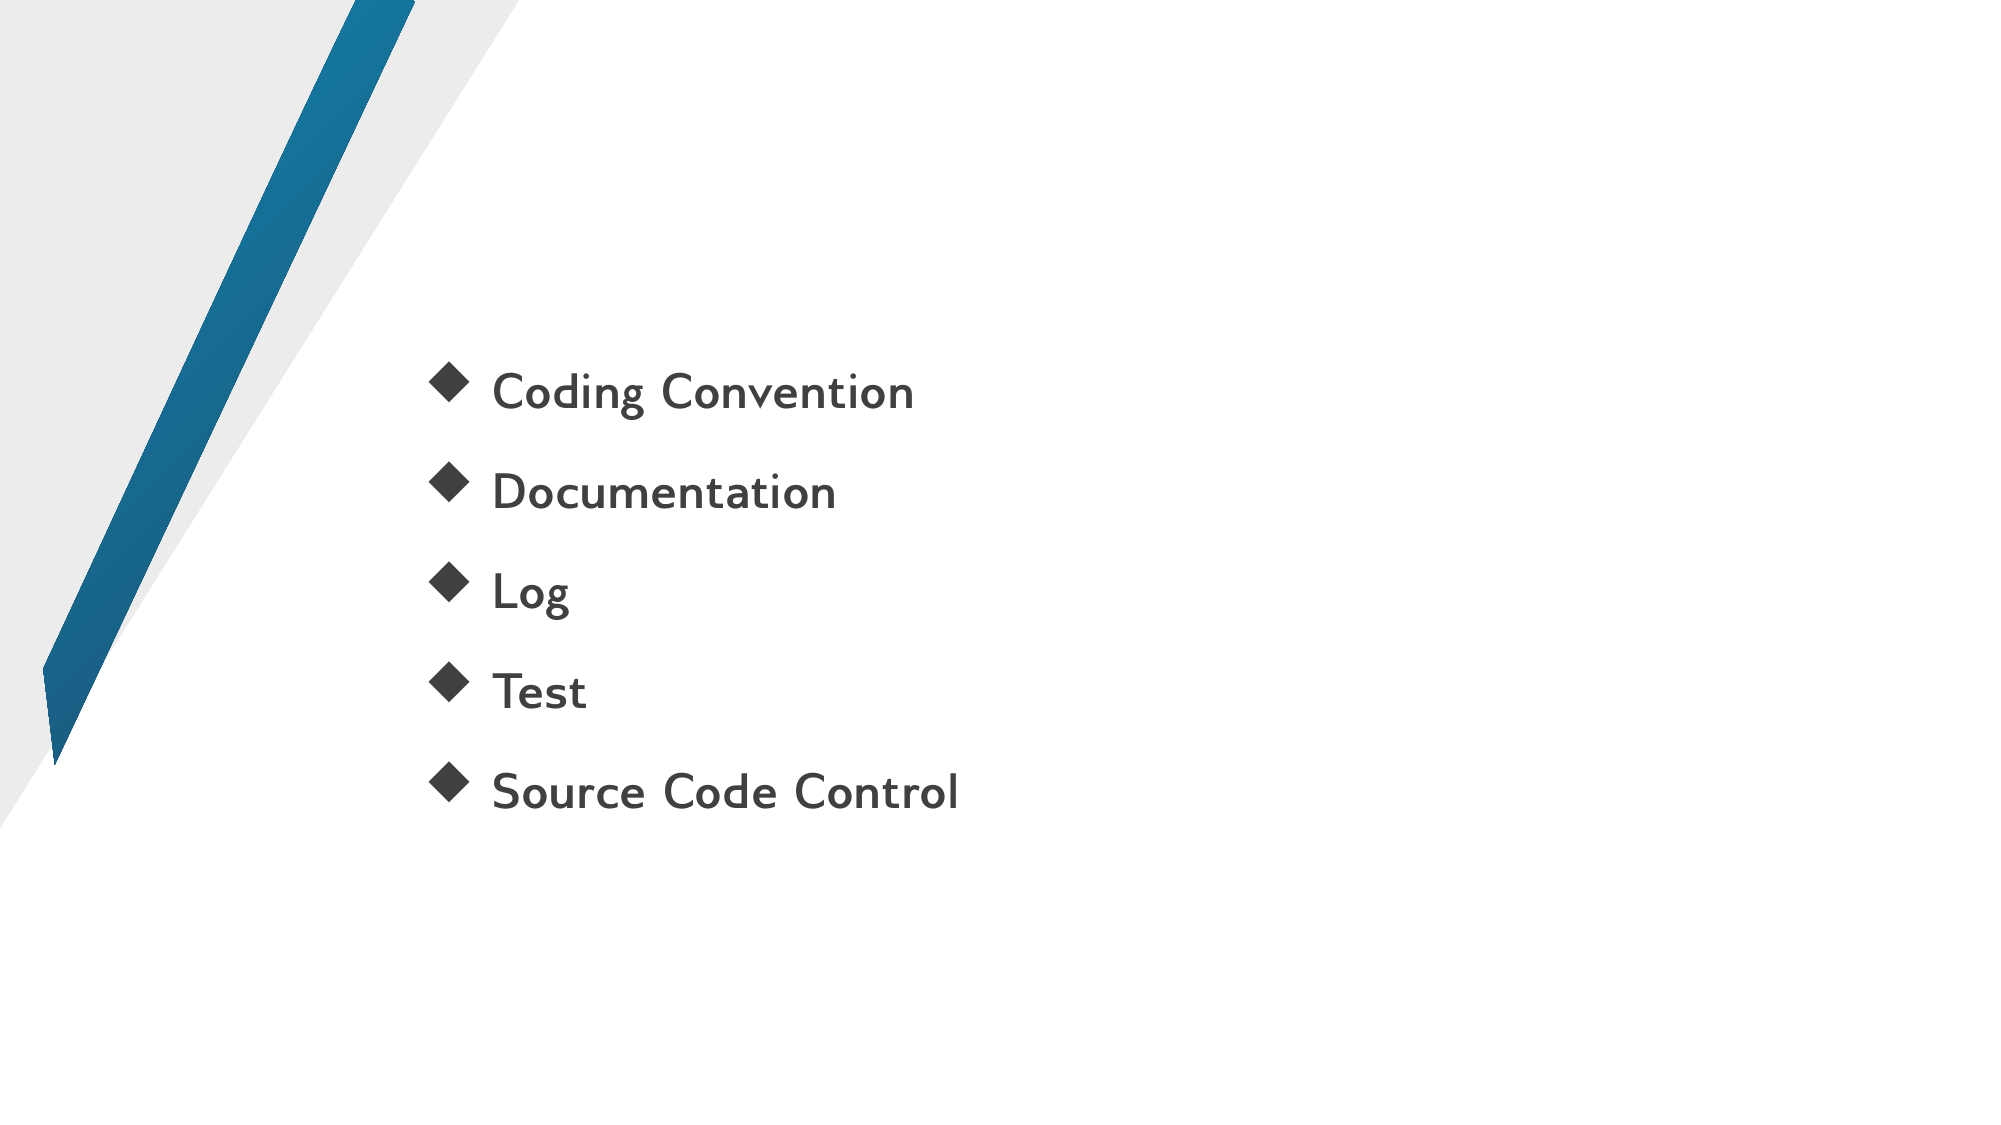

Coding Convention
Documentation
Log
Test
Source Code Control